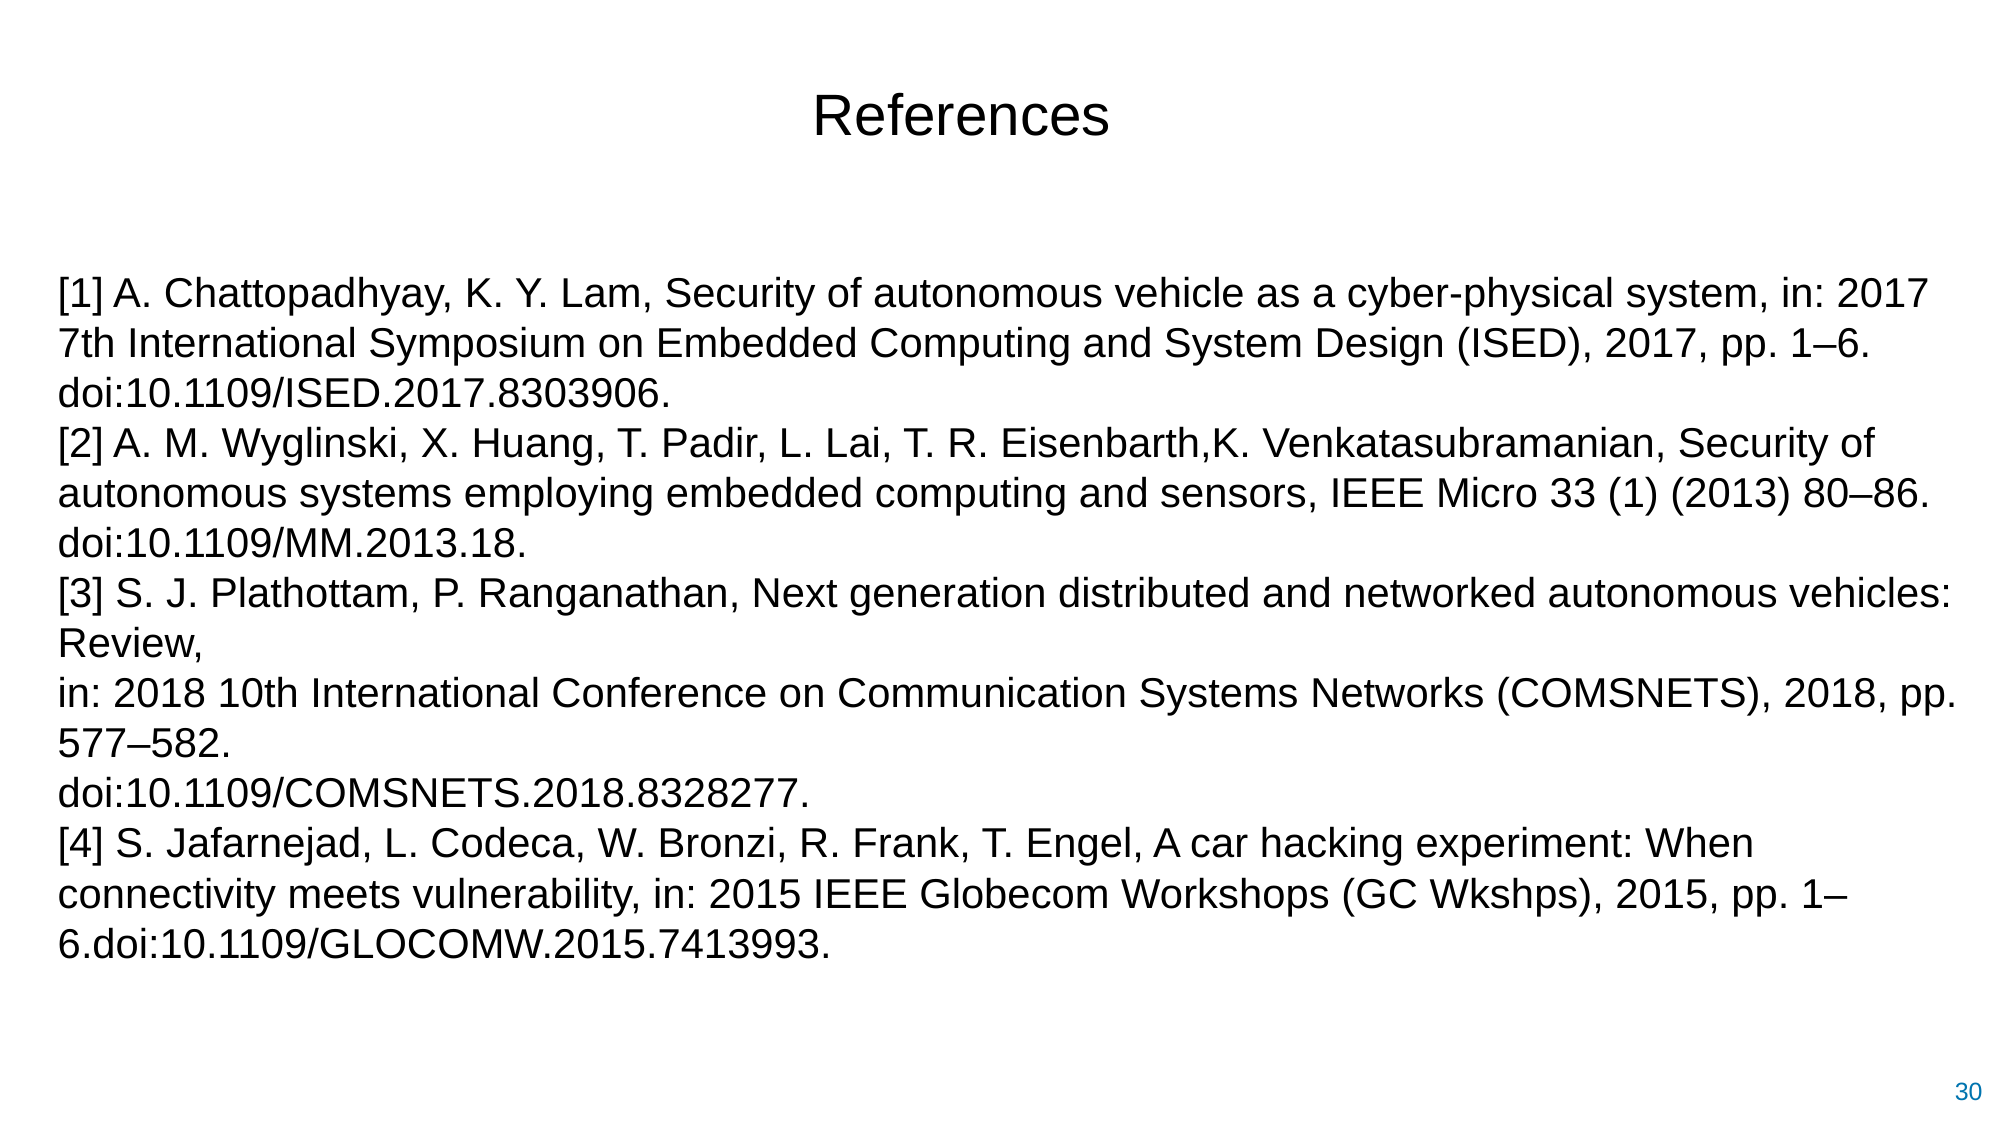

References
[1] A. Chattopadhyay, K. Y. Lam, Security of autonomous vehicle as a cyber-physical system, in: 2017 7th International Symposium on Embedded Computing and System Design (ISED), 2017, pp. 1–6. doi:10.1109/ISED.2017.8303906.
[2] A. M. Wyglinski, X. Huang, T. Padir, L. Lai, T. R. Eisenbarth,K. Venkatasubramanian, Security of autonomous systems employing embedded computing and sensors, IEEE Micro 33 (1) (2013) 80–86. doi:10.1109/MM.2013.18.
[3] S. J. Plathottam, P. Ranganathan, Next generation distributed and networked autonomous vehicles: Review,
in: 2018 10th International Conference on Communication Systems Networks (COMSNETS), 2018, pp. 577–582.
doi:10.1109/COMSNETS.2018.8328277.
[4] S. Jafarnejad, L. Codeca, W. Bronzi, R. Frank, T. Engel, A car hacking experiment: When connectivity meets vulnerability, in: 2015 IEEE Globecom Workshops (GC Wkshps), 2015, pp. 1–6.doi:10.1109/GLOCOMW.2015.7413993.
30